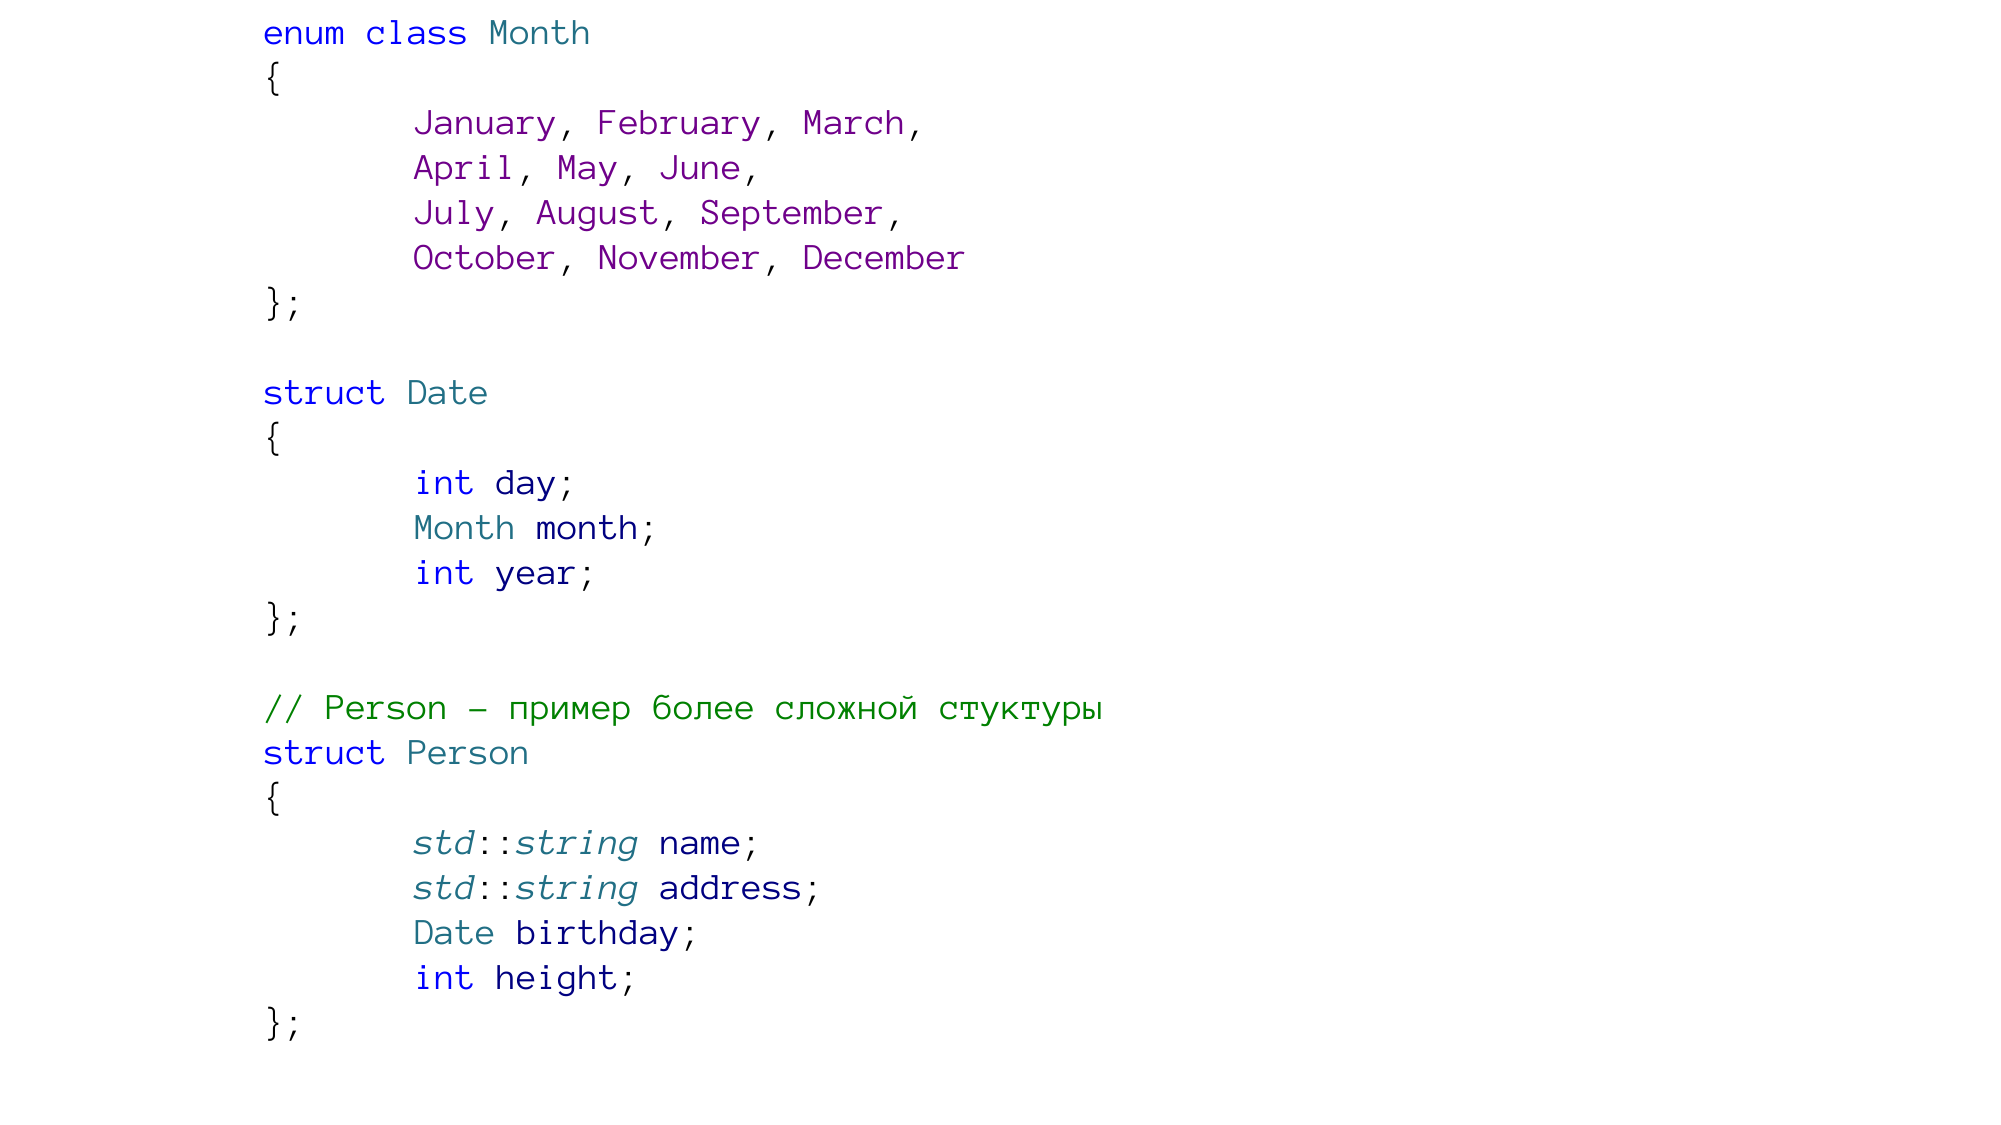

enum class Month
{
	January, February, March,
	April, May, June,
	July, August, September,
	October, November, December
};

struct Date
{
	int day;
	Month month;
	int year;
};

// Person - пример более сложной стуктуры
struct Person
{
	std::string name;
	std::string address;
	Date birthday;
	int height;
};